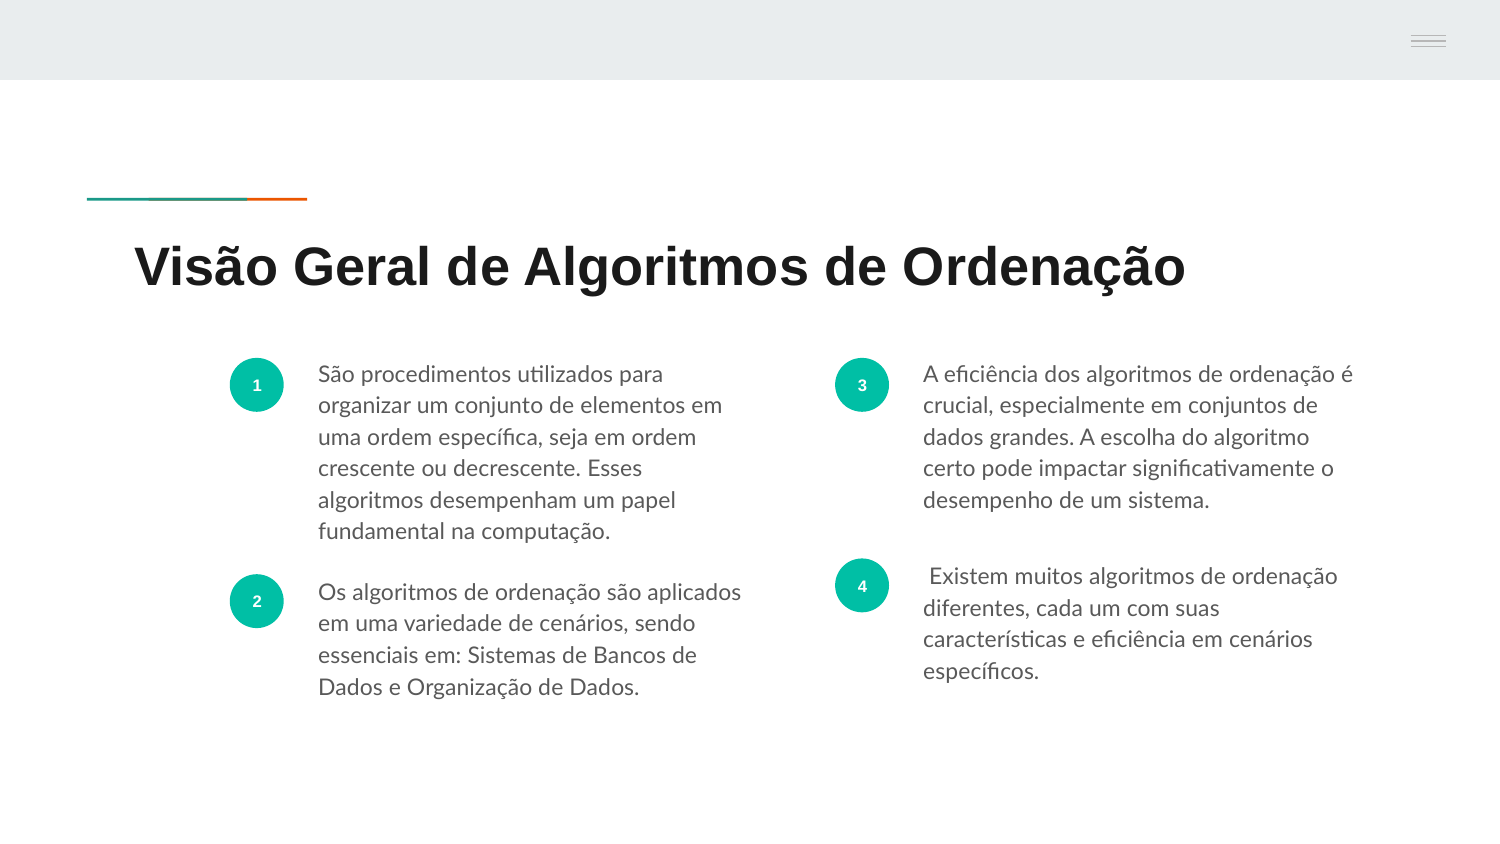

# Visão Geral de Algoritmos de Ordenação
São procedimentos utilizados para organizar um conjunto de elementos em uma ordem específica, seja em ordem crescente ou decrescente. Esses algoritmos desempenham um papel fundamental na computação.
A eficiência dos algoritmos de ordenação é crucial, especialmente em conjuntos de dados grandes. A escolha do algoritmo certo pode impactar significativamente o desempenho de um sistema.
1
3
 Existem muitos algoritmos de ordenação diferentes, cada um com suas características e eficiência em cenários específicos.
Os algoritmos de ordenação são aplicados em uma variedade de cenários, sendo essenciais em: Sistemas de Bancos de Dados e Organização de Dados.
4
2